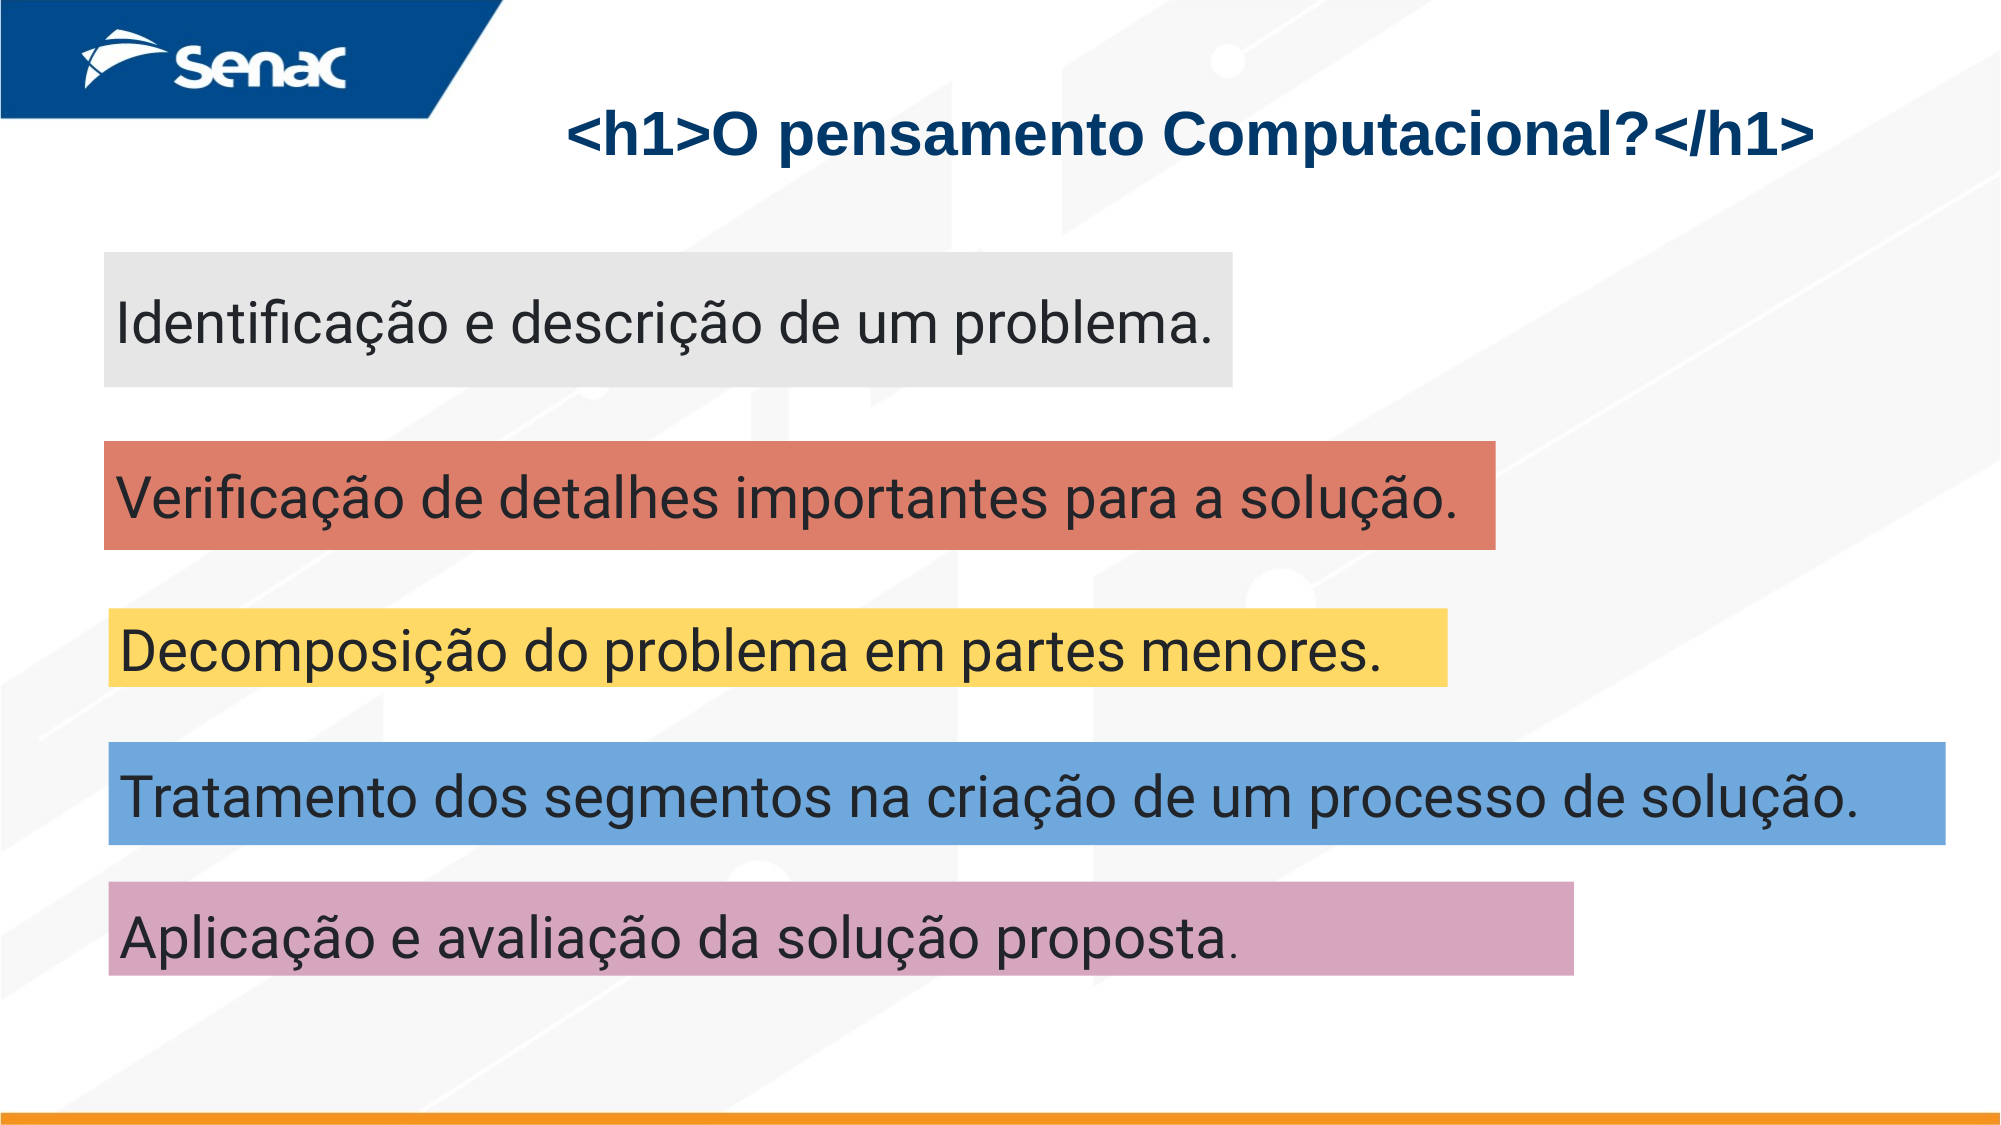

<h1>O pensamento Computacional?</h1>
Identificação e descrição de um problema.
Verificação de detalhes importantes para a solução.
Decomposição do problema em partes menores.
Tratamento dos segmentos na criação de um processo de solução.

Aplicação e avaliação da solução proposta.